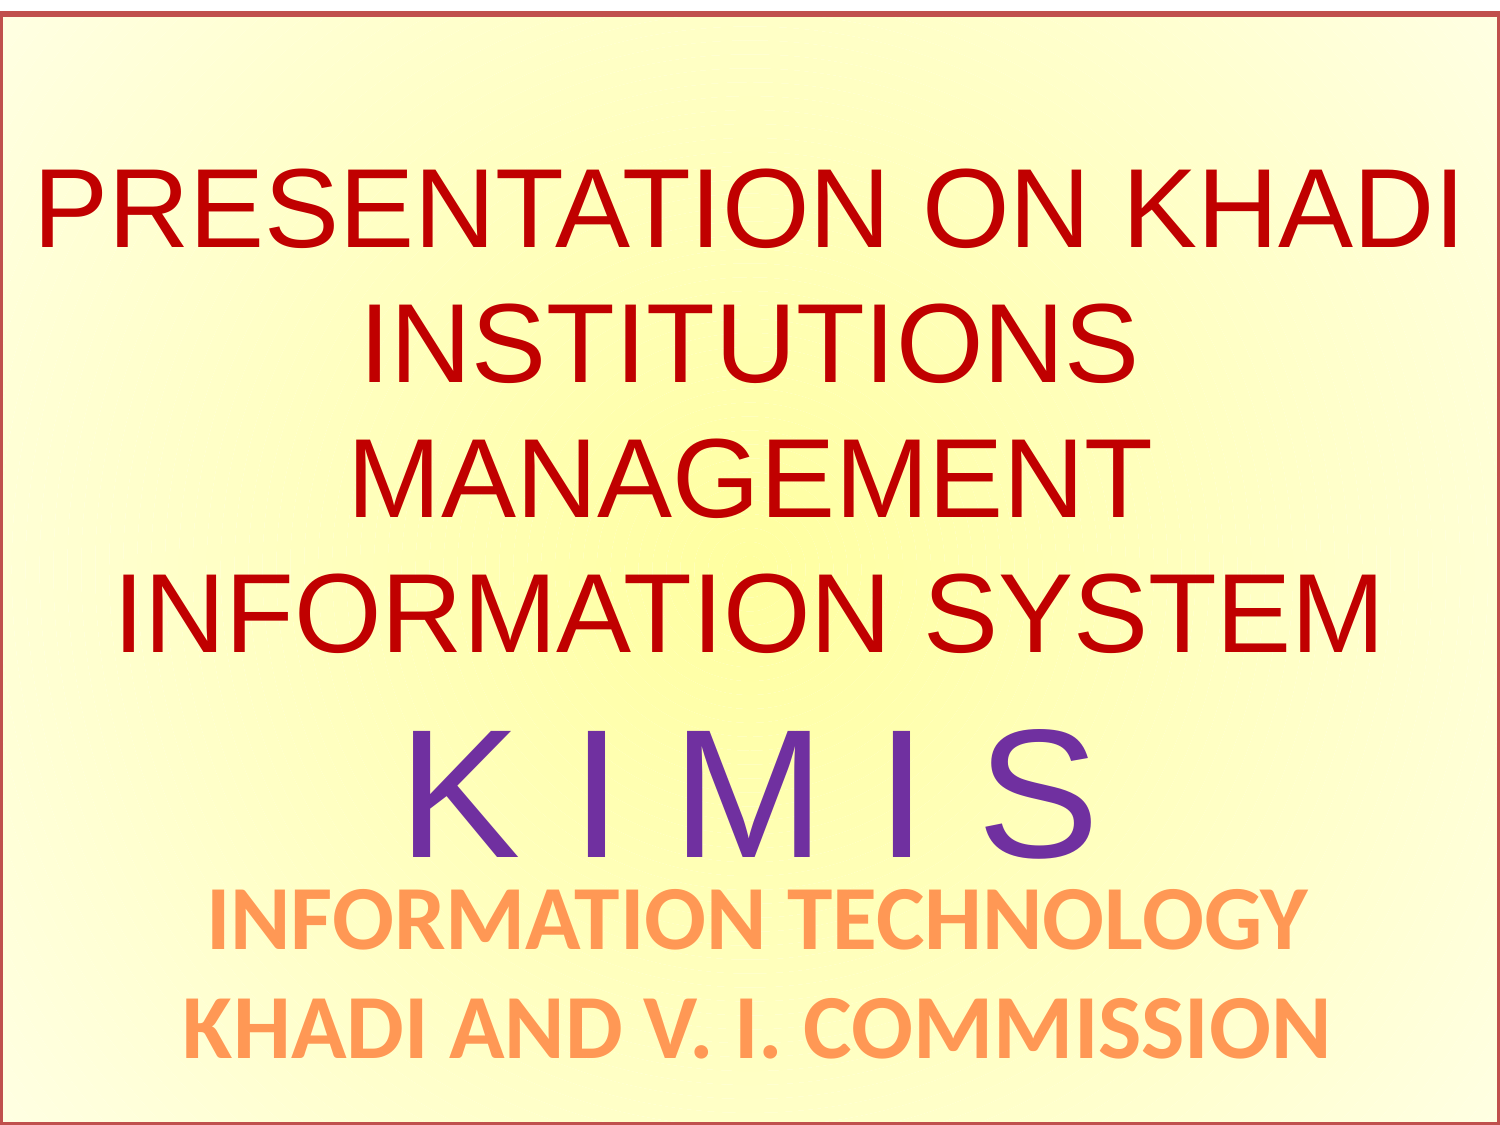

# PRESENTATION ON KHADI INSTITUTIONS MANAGEMENT INFORMATION SYSTEM K I M I S
INFORMATION TECHNOLOGY
KHADI AND V. I. COMMISSION